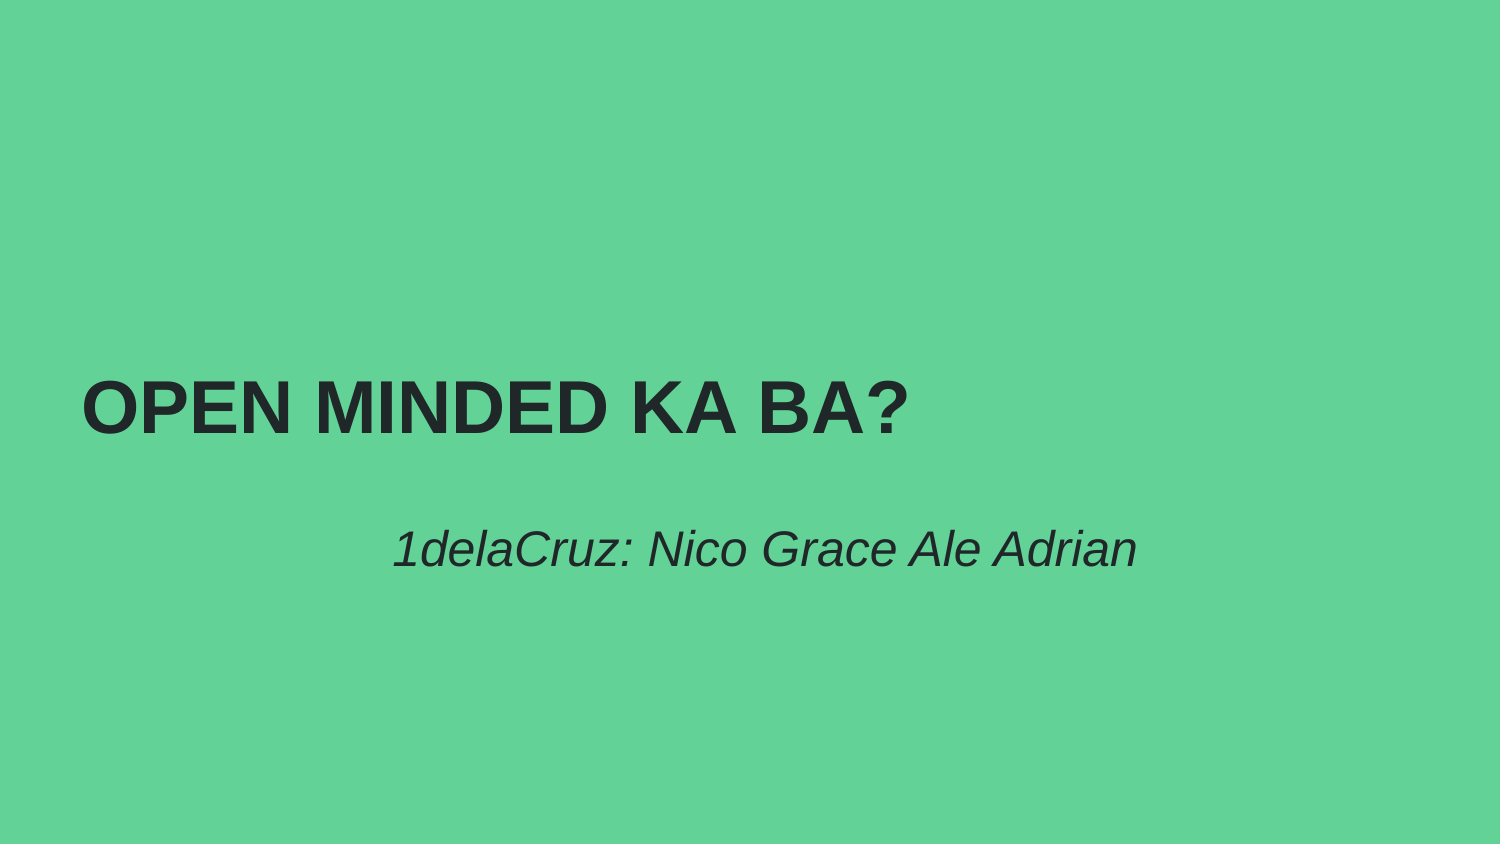

# OPEN MINDED KA BA?
1delaCruz: Nico Grace Ale Adrian